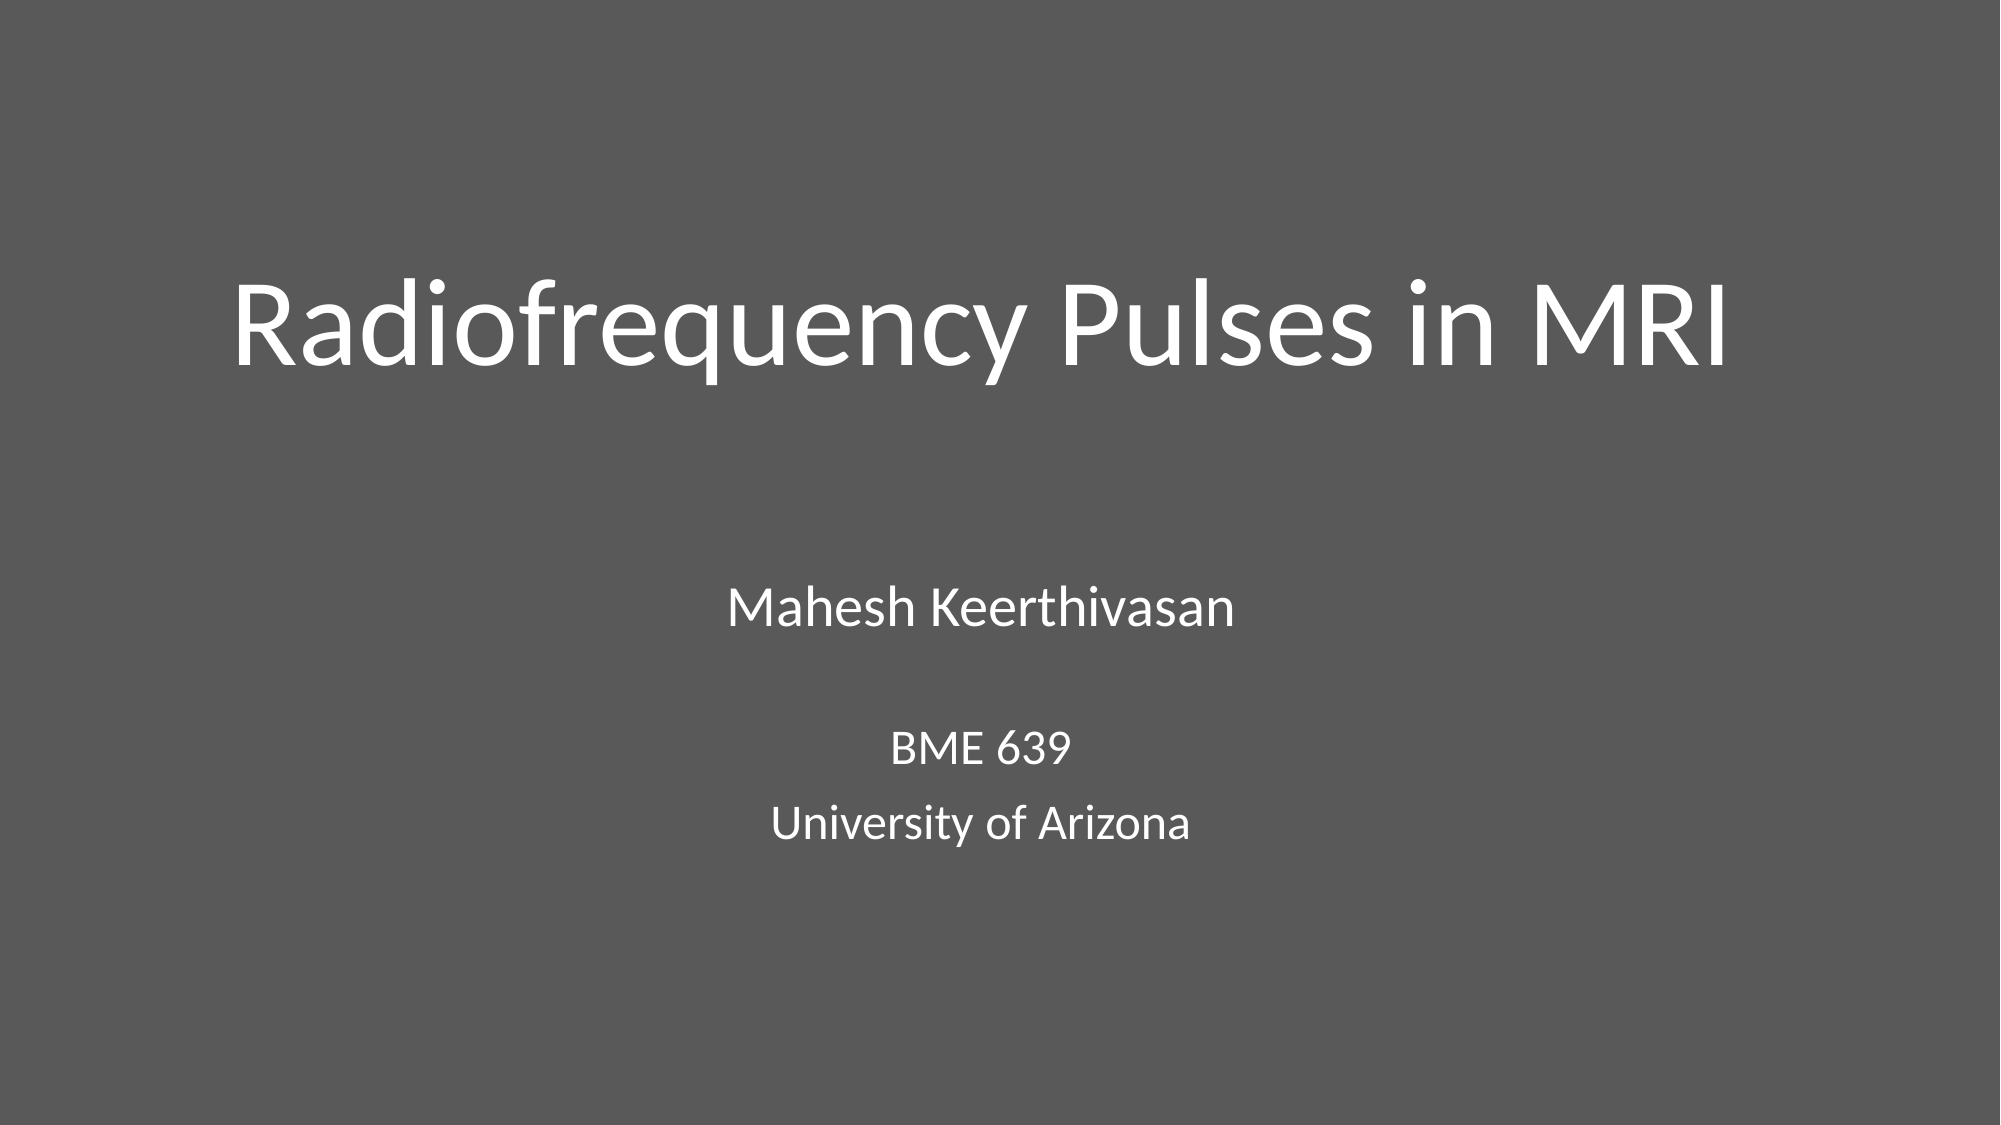

# Radiofrequency Pulses in MRI
Mahesh Keerthivasan

BME 639
University of Arizona